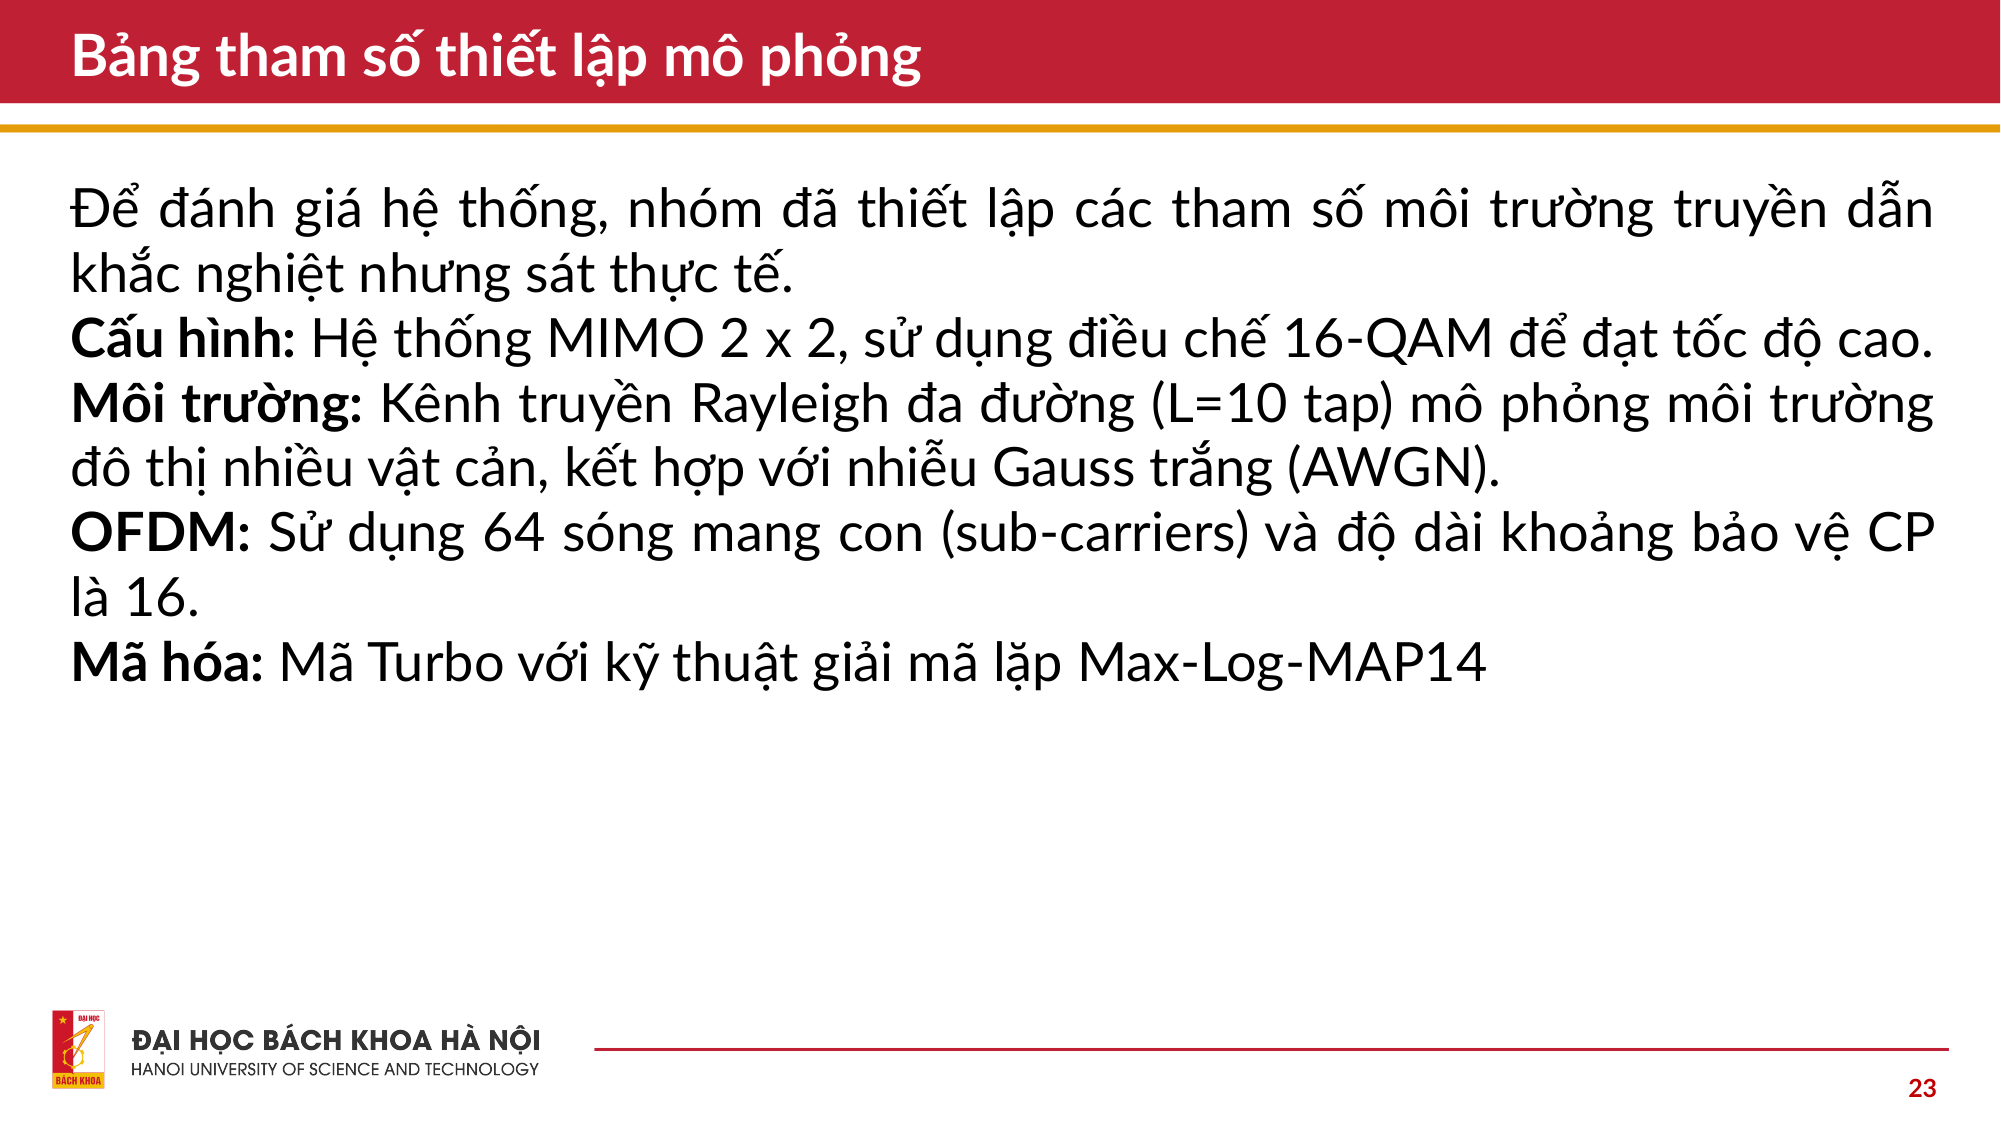

# Bảng tham số thiết lập mô phỏng
Để đánh giá hệ thống, nhóm đã thiết lập các tham số môi trường truyền dẫn khắc nghiệt nhưng sát thực tế.
Cấu hình: Hệ thống MIMO 2 x 2, sử dụng điều chế 16-QAM để đạt tốc độ cao.
Môi trường: Kênh truyền Rayleigh đa đường (L=10 tap) mô phỏng môi trường đô thị nhiều vật cản, kết hợp với nhiễu Gauss trắng (AWGN).
OFDM: Sử dụng 64 sóng mang con (sub-carriers) và độ dài khoảng bảo vệ CP là 16.
Mã hóa: Mã Turbo với kỹ thuật giải mã lặp Max-Log-MAP14
23